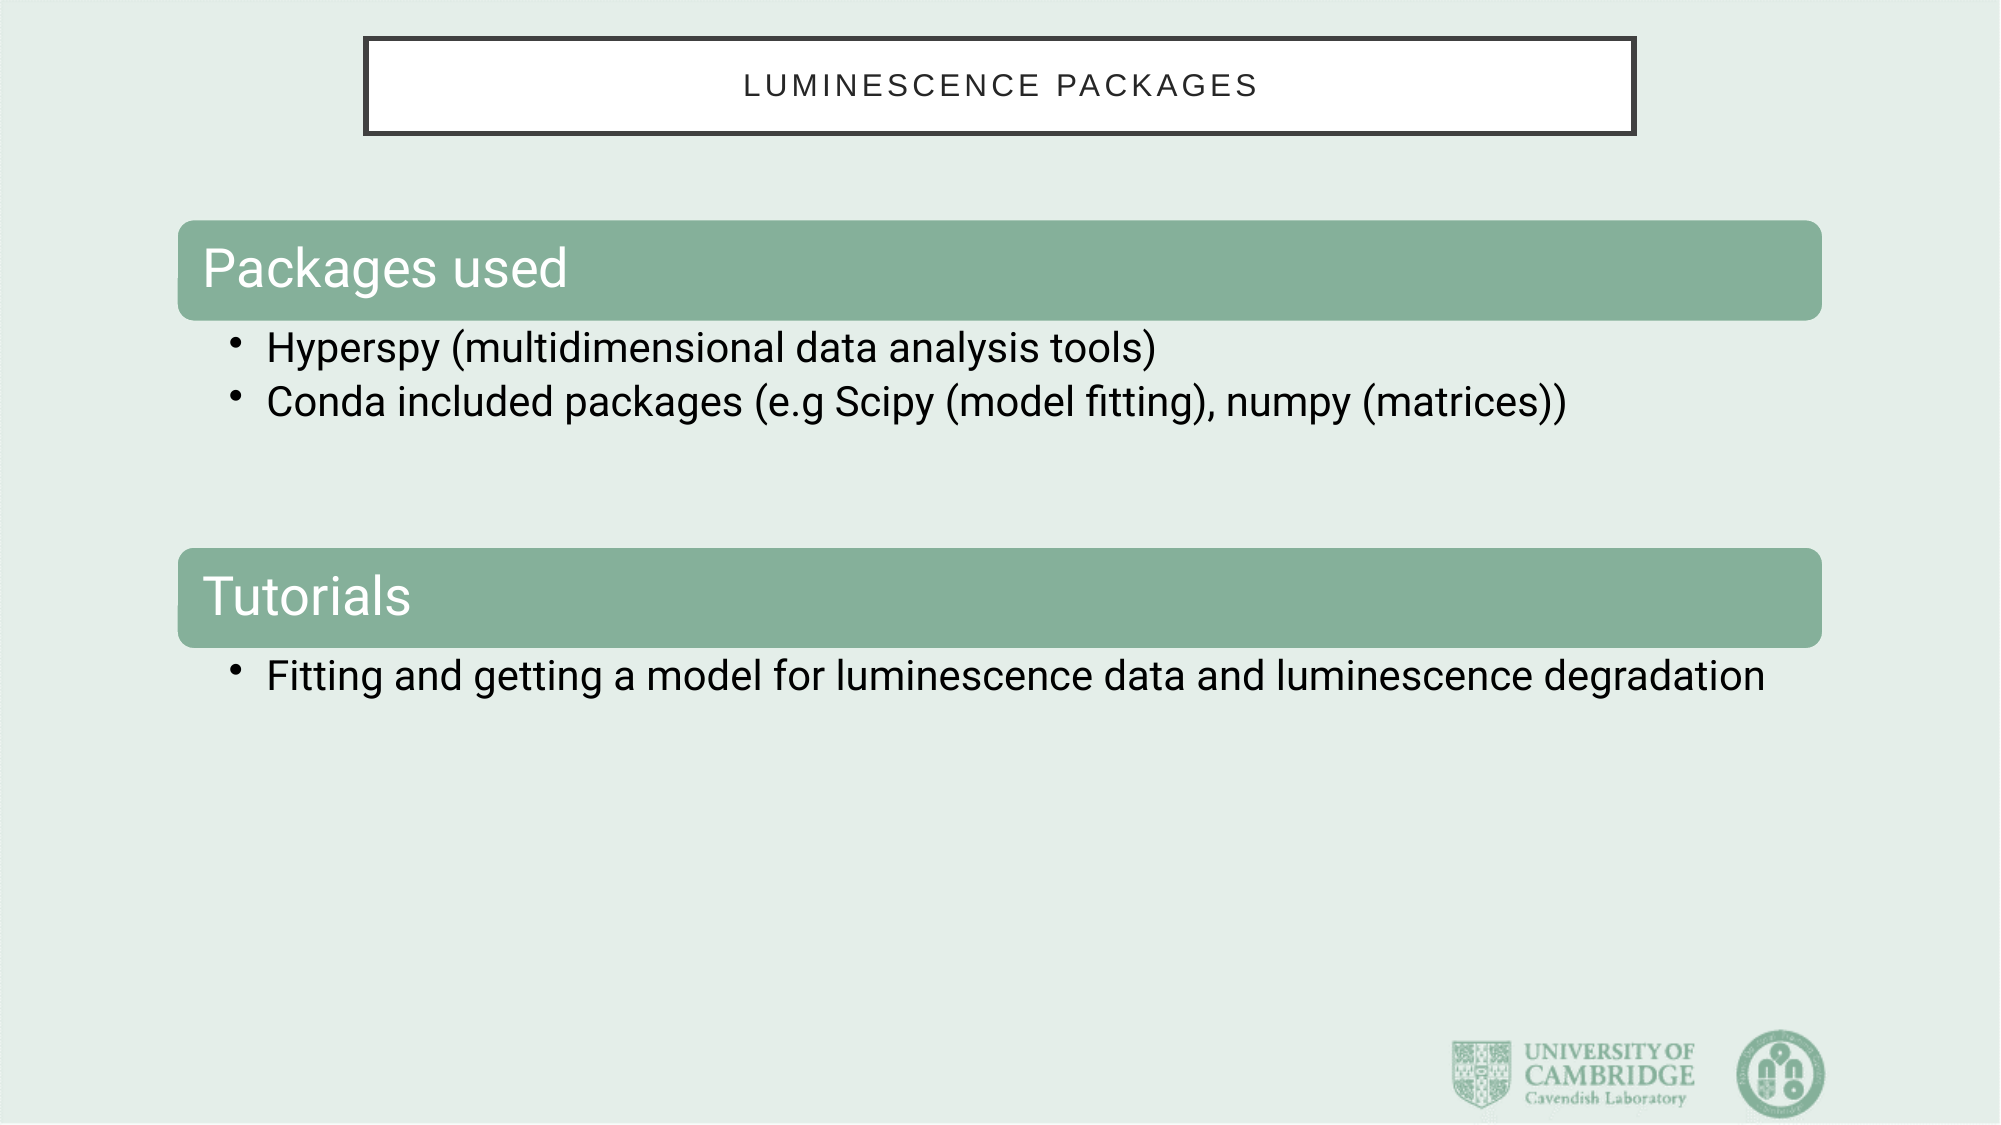

# Luminescence packages
Packages used
Hyperspy (multidimensional data analysis tools)
Conda included packages (e.g Scipy (model fitting), numpy (matrices))

Tutorials
Fitting and getting a model for luminescence data and luminescence degradation